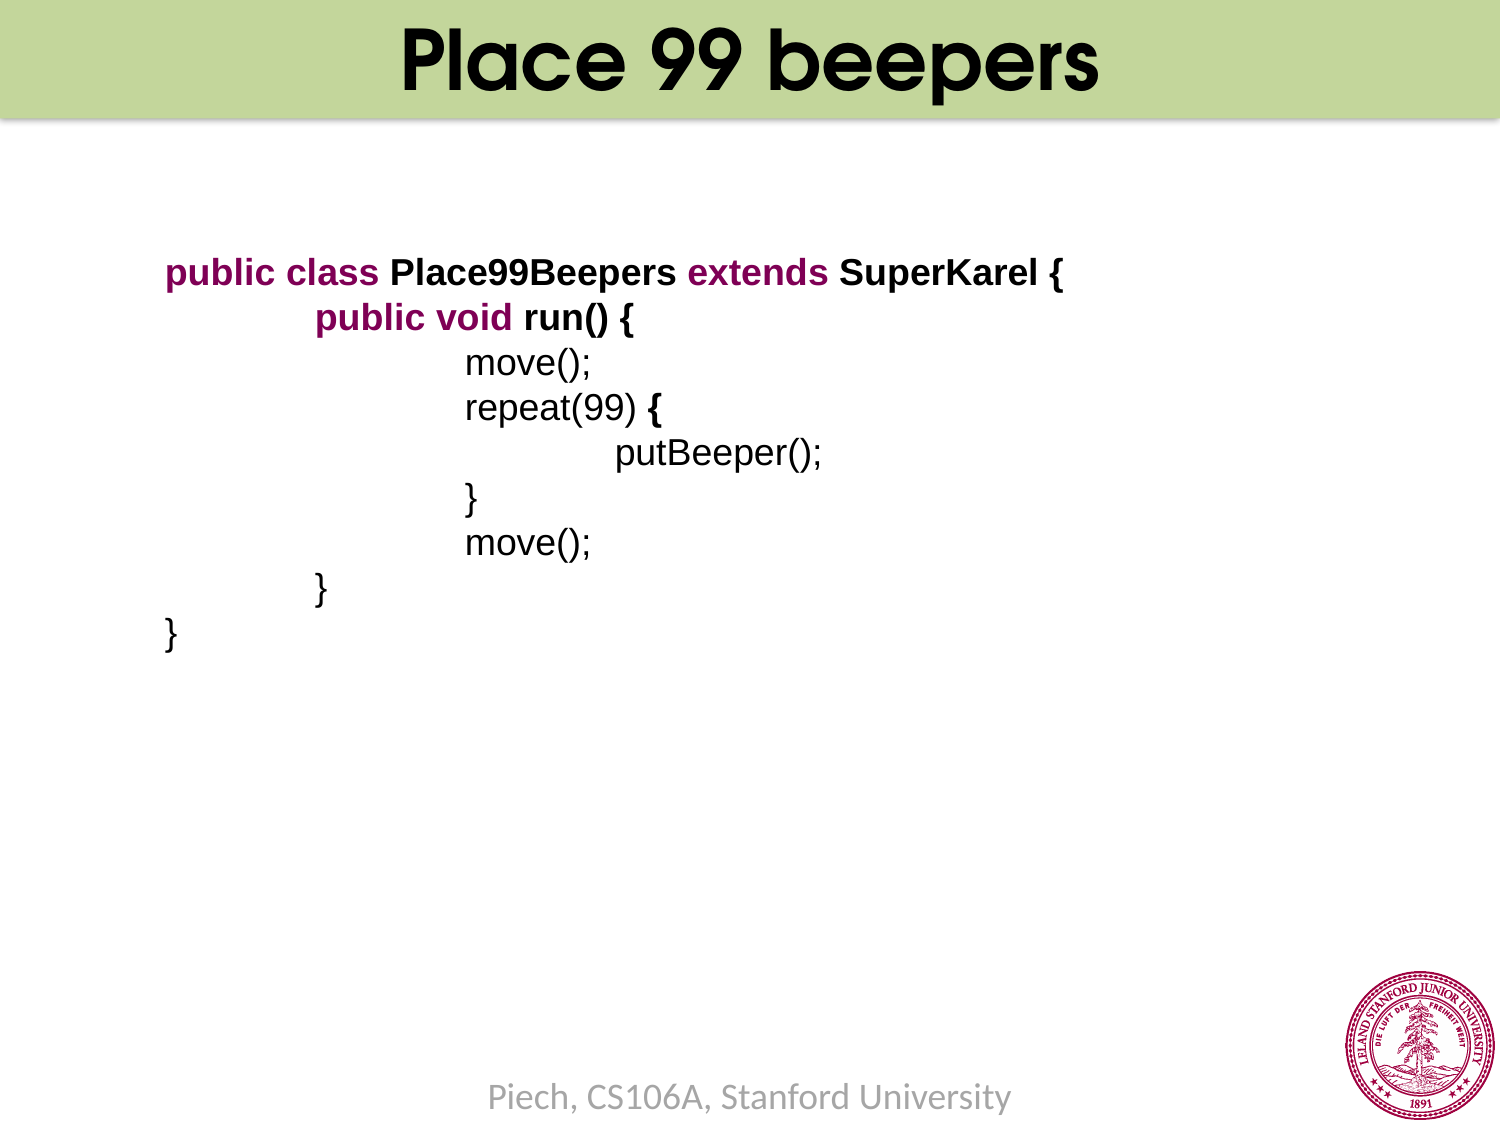

Place 99 beepers
public class Place99Beepers extends SuperKarel {
	public void run() {
		move();
		repeat(99) {
			putBeeper();
		}
		move();
	}
}